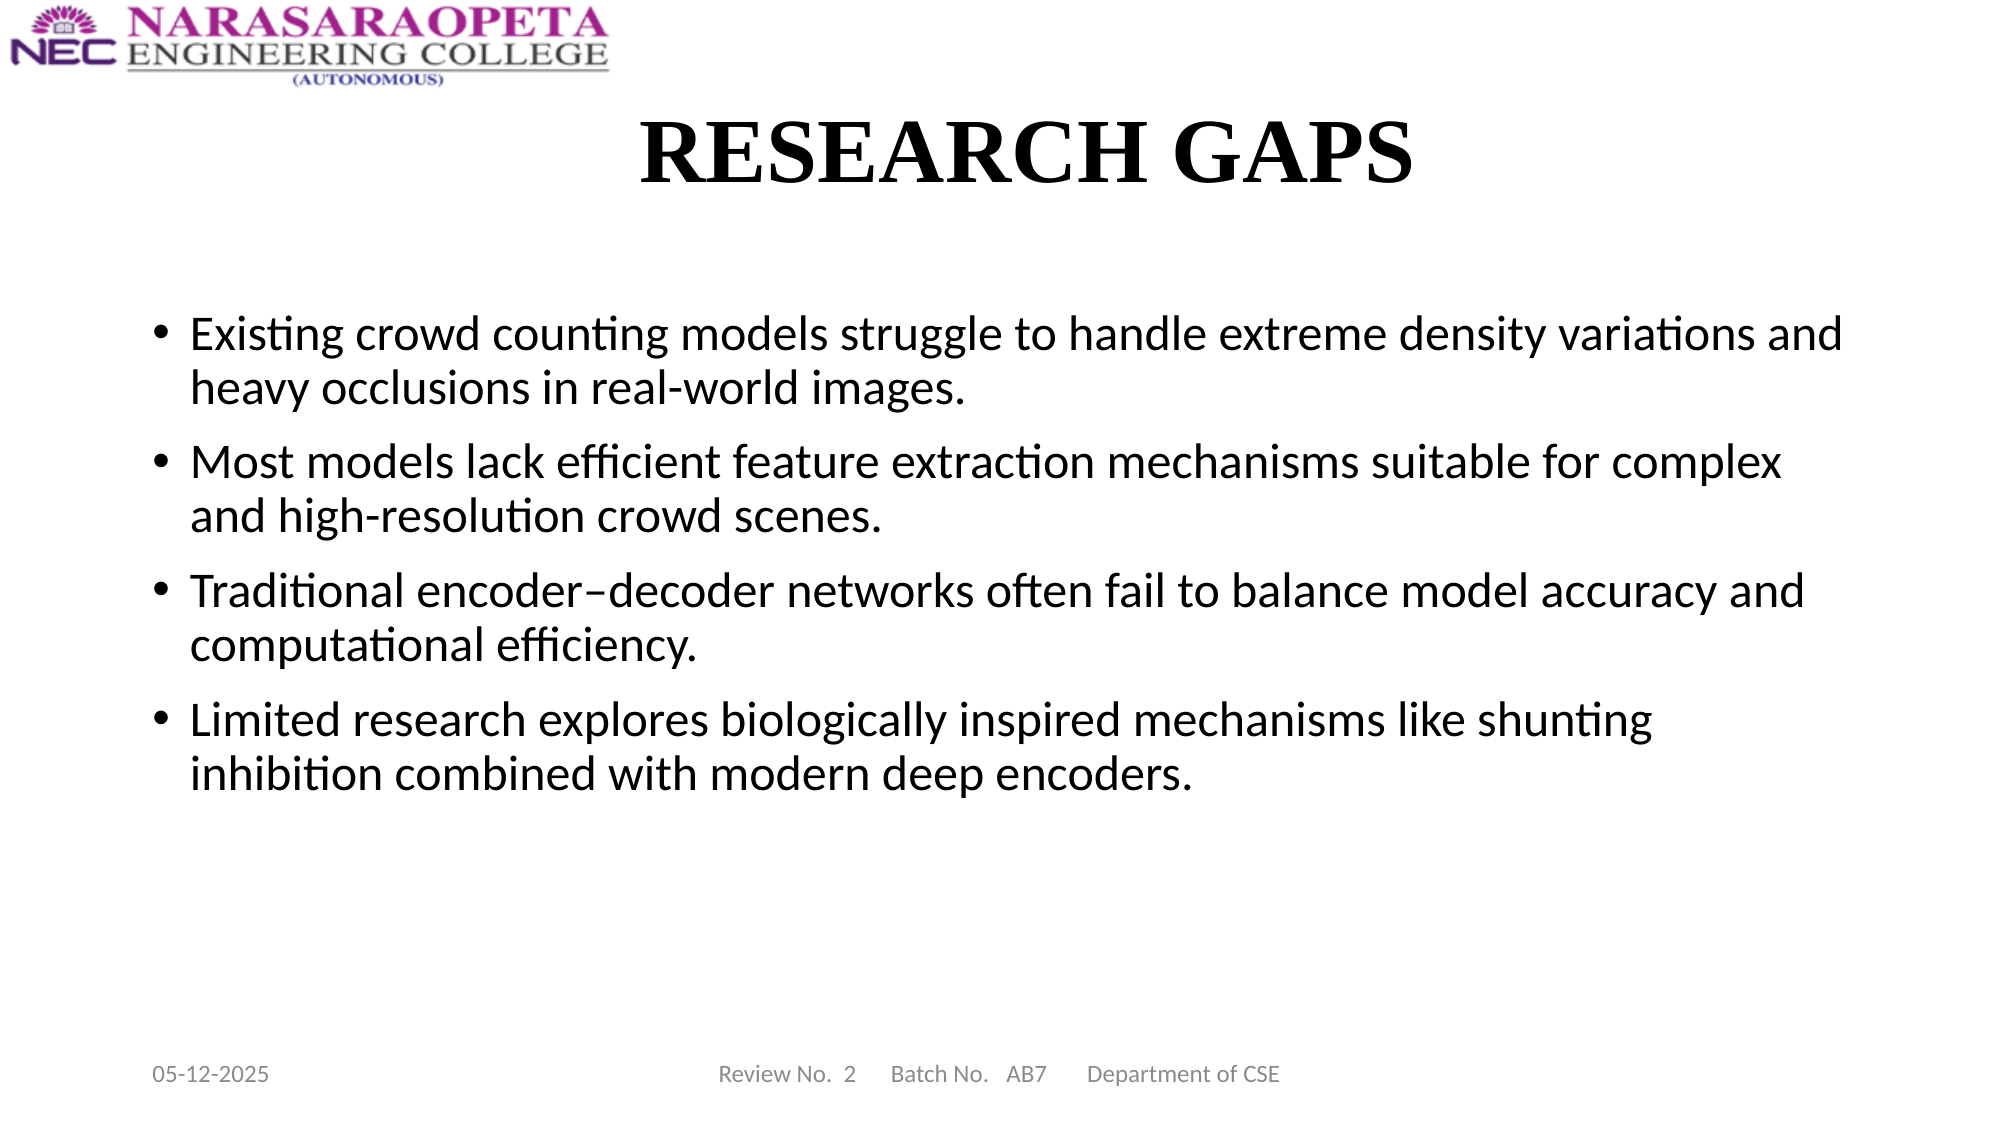

# RESEARCH GAPS
Existing crowd counting models struggle to handle extreme density variations and heavy occlusions in real-world images.
Most models lack efficient feature extraction mechanisms suitable for complex and high-resolution crowd scenes.
Traditional encoder–decoder networks often fail to balance model accuracy and computational efficiency.
Limited research explores biologically inspired mechanisms like shunting inhibition combined with modern deep encoders.
05-12-2025
Review No.  2      Batch No.   AB7       Department of CSE
9